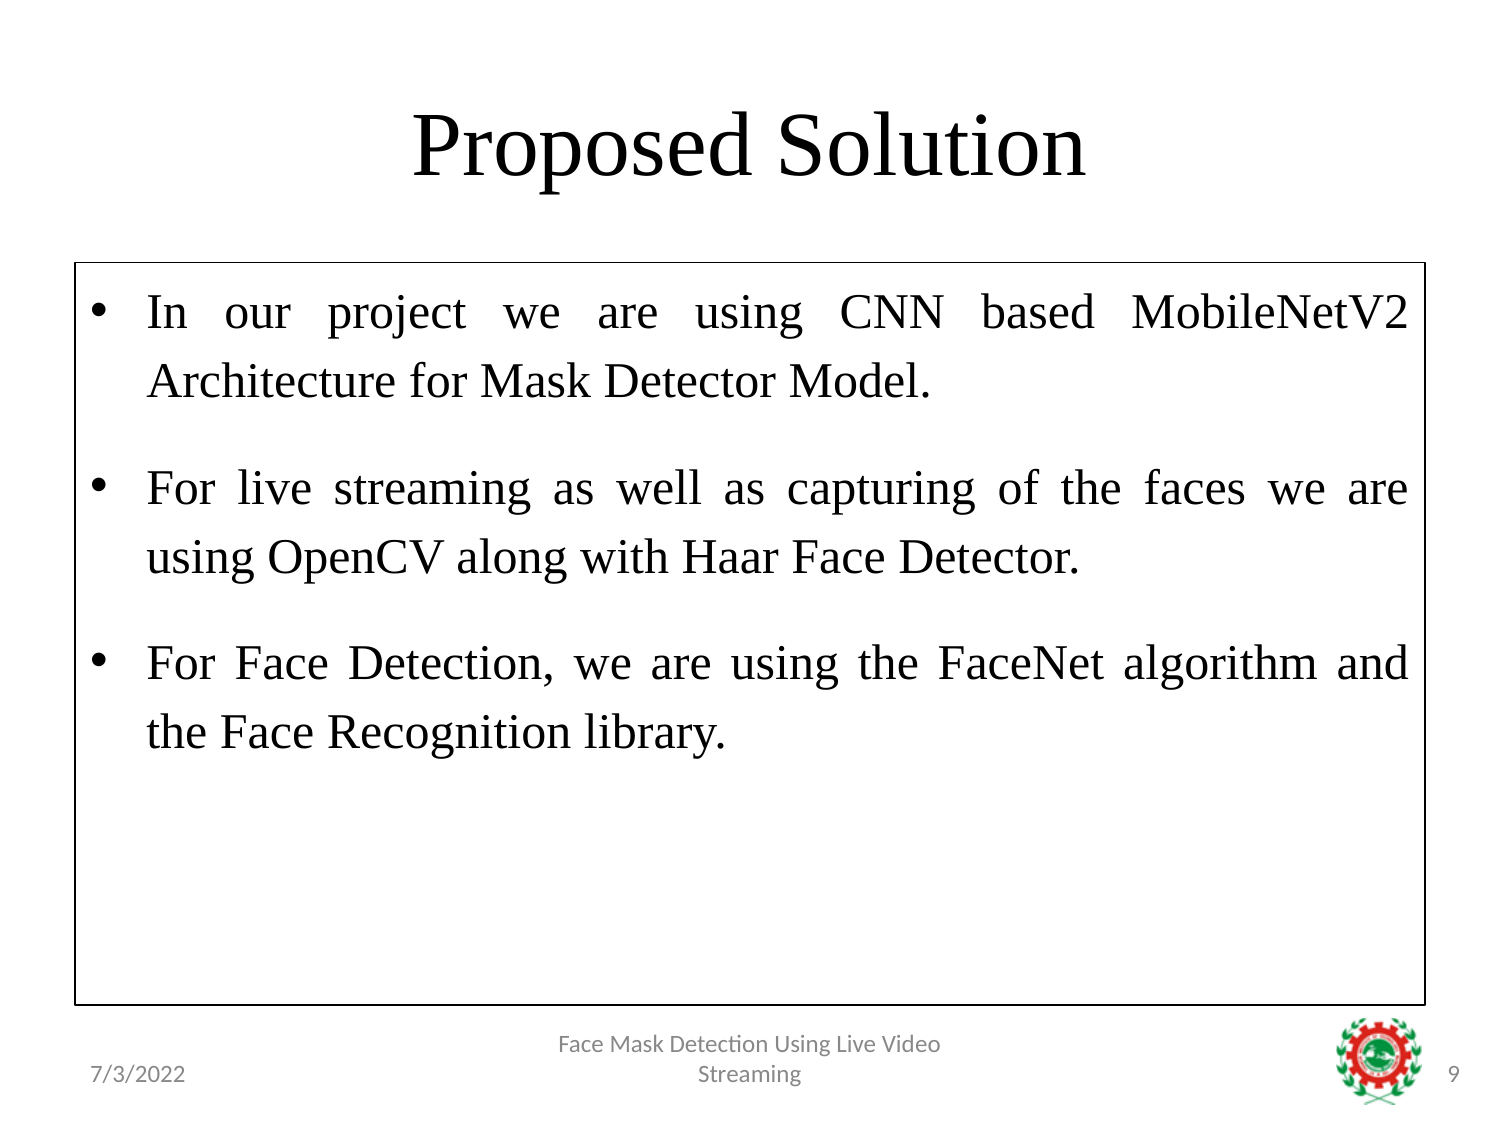

# Proposed Solution
In our project we are using CNN based MobileNetV2 Architecture for Mask Detector Model.

For live streaming as well as capturing of the faces we are using OpenCV along with Haar Face Detector.

For Face Detection, we are using the FaceNet algorithm and the Face Recognition library.
7/3/2022
Face Mask Detection Using Live Video Streaming

9